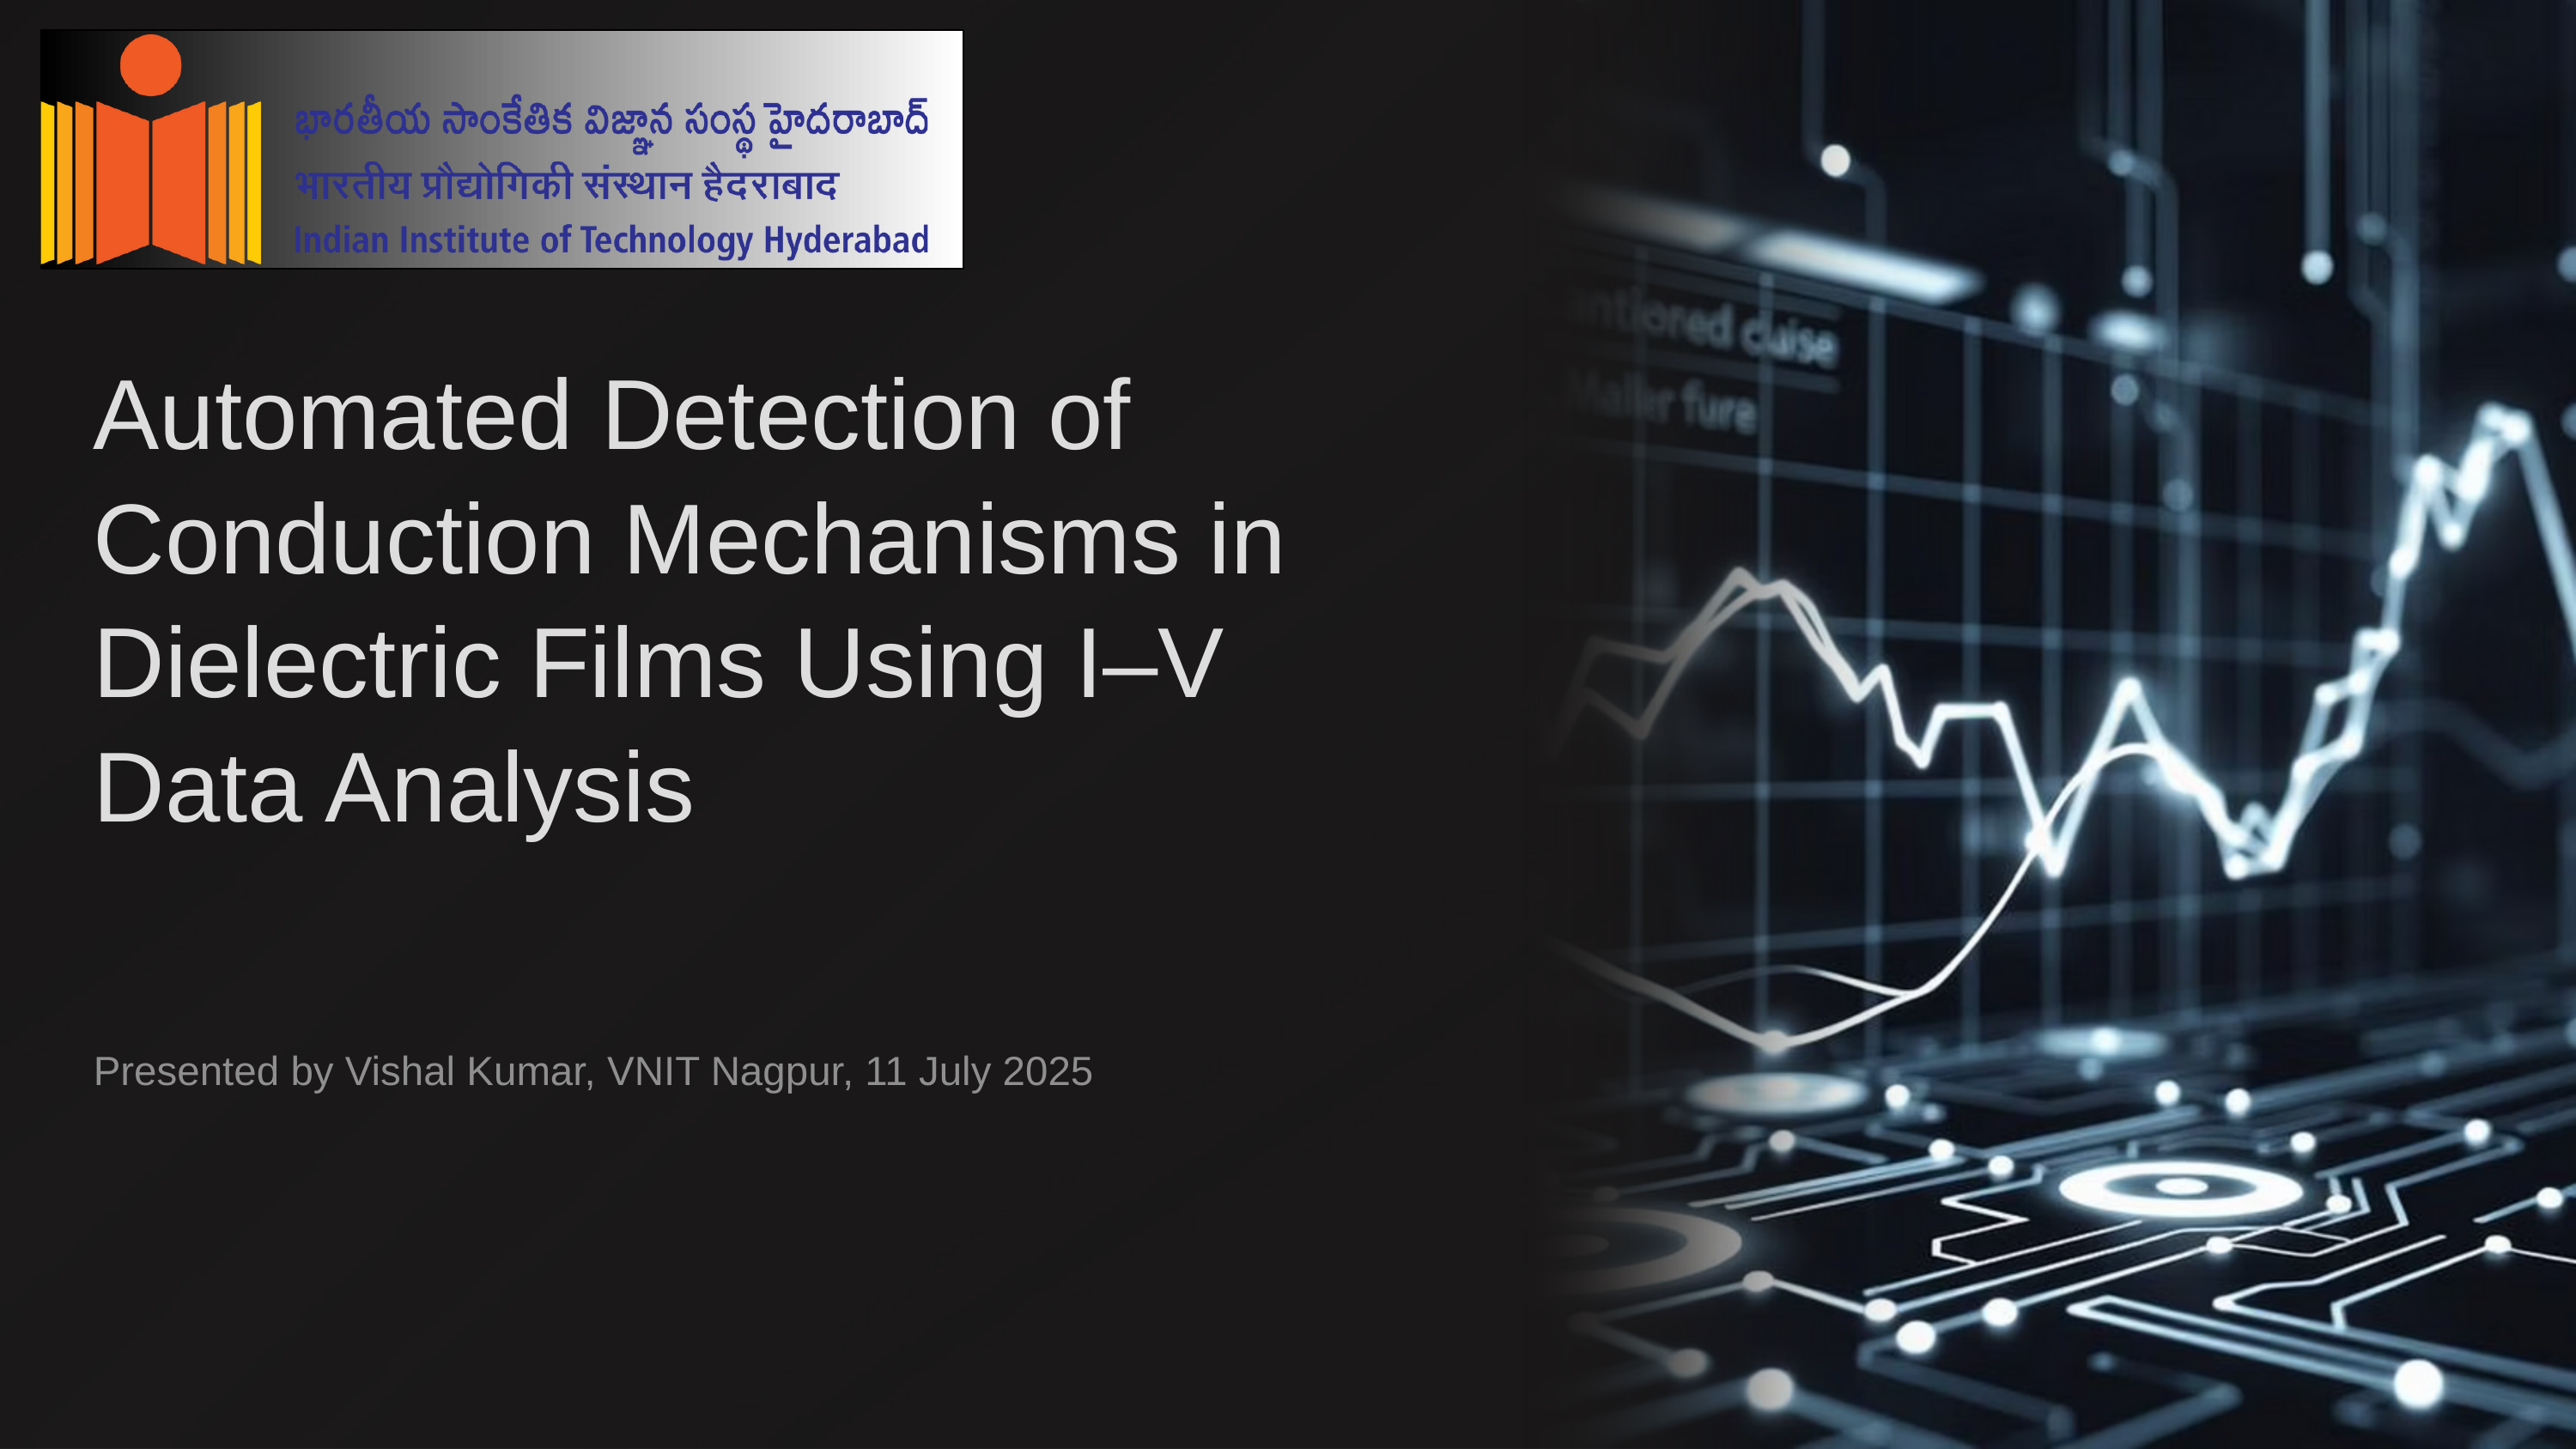

Automated Detection of Conduction Mechanisms in Dielectric Films Using I–V Data Analysis
Presented by Vishal Kumar, VNIT Nagpur, 11 July 2025